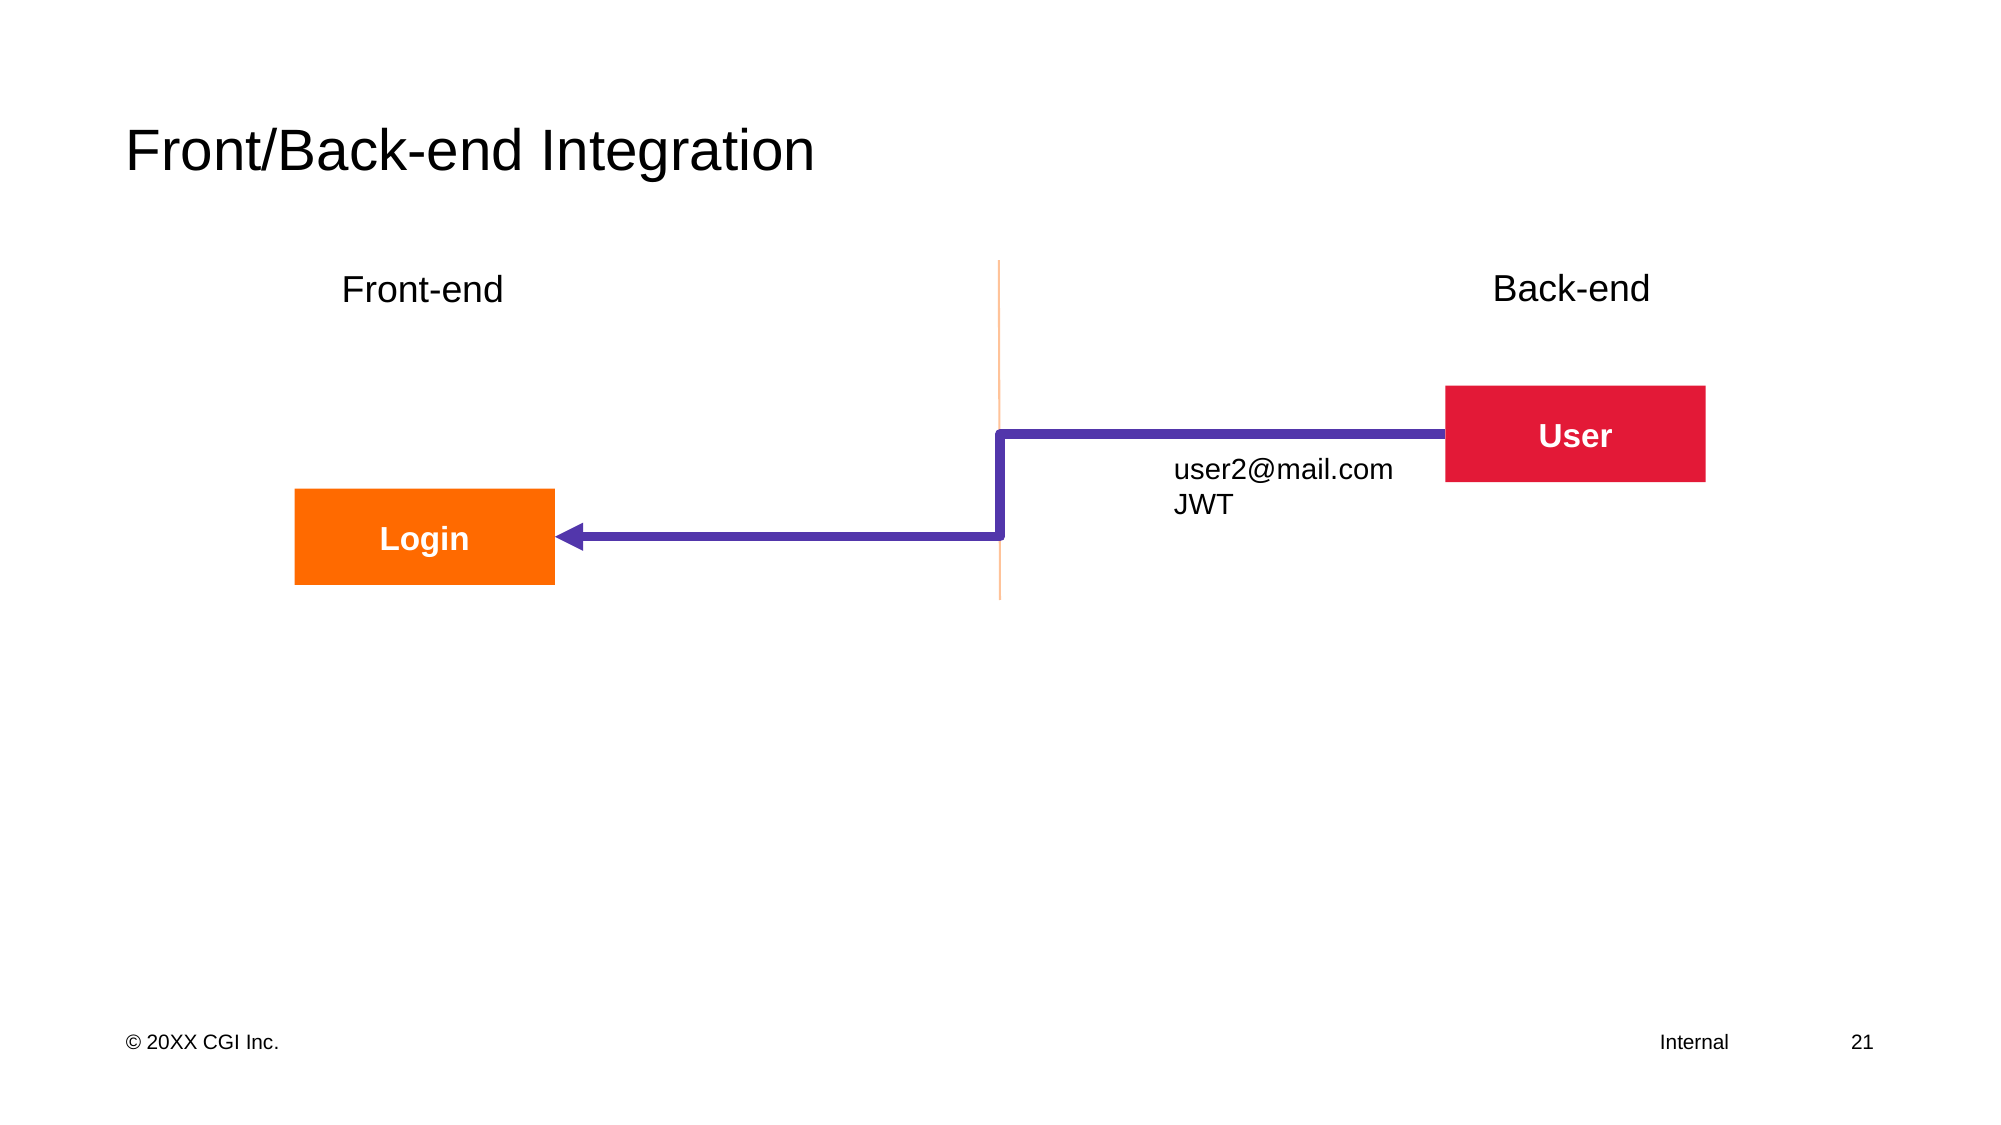

# Front/Back-end Integration
Back-end
Front-end
User
user2@mail.com
JWT
Login
21